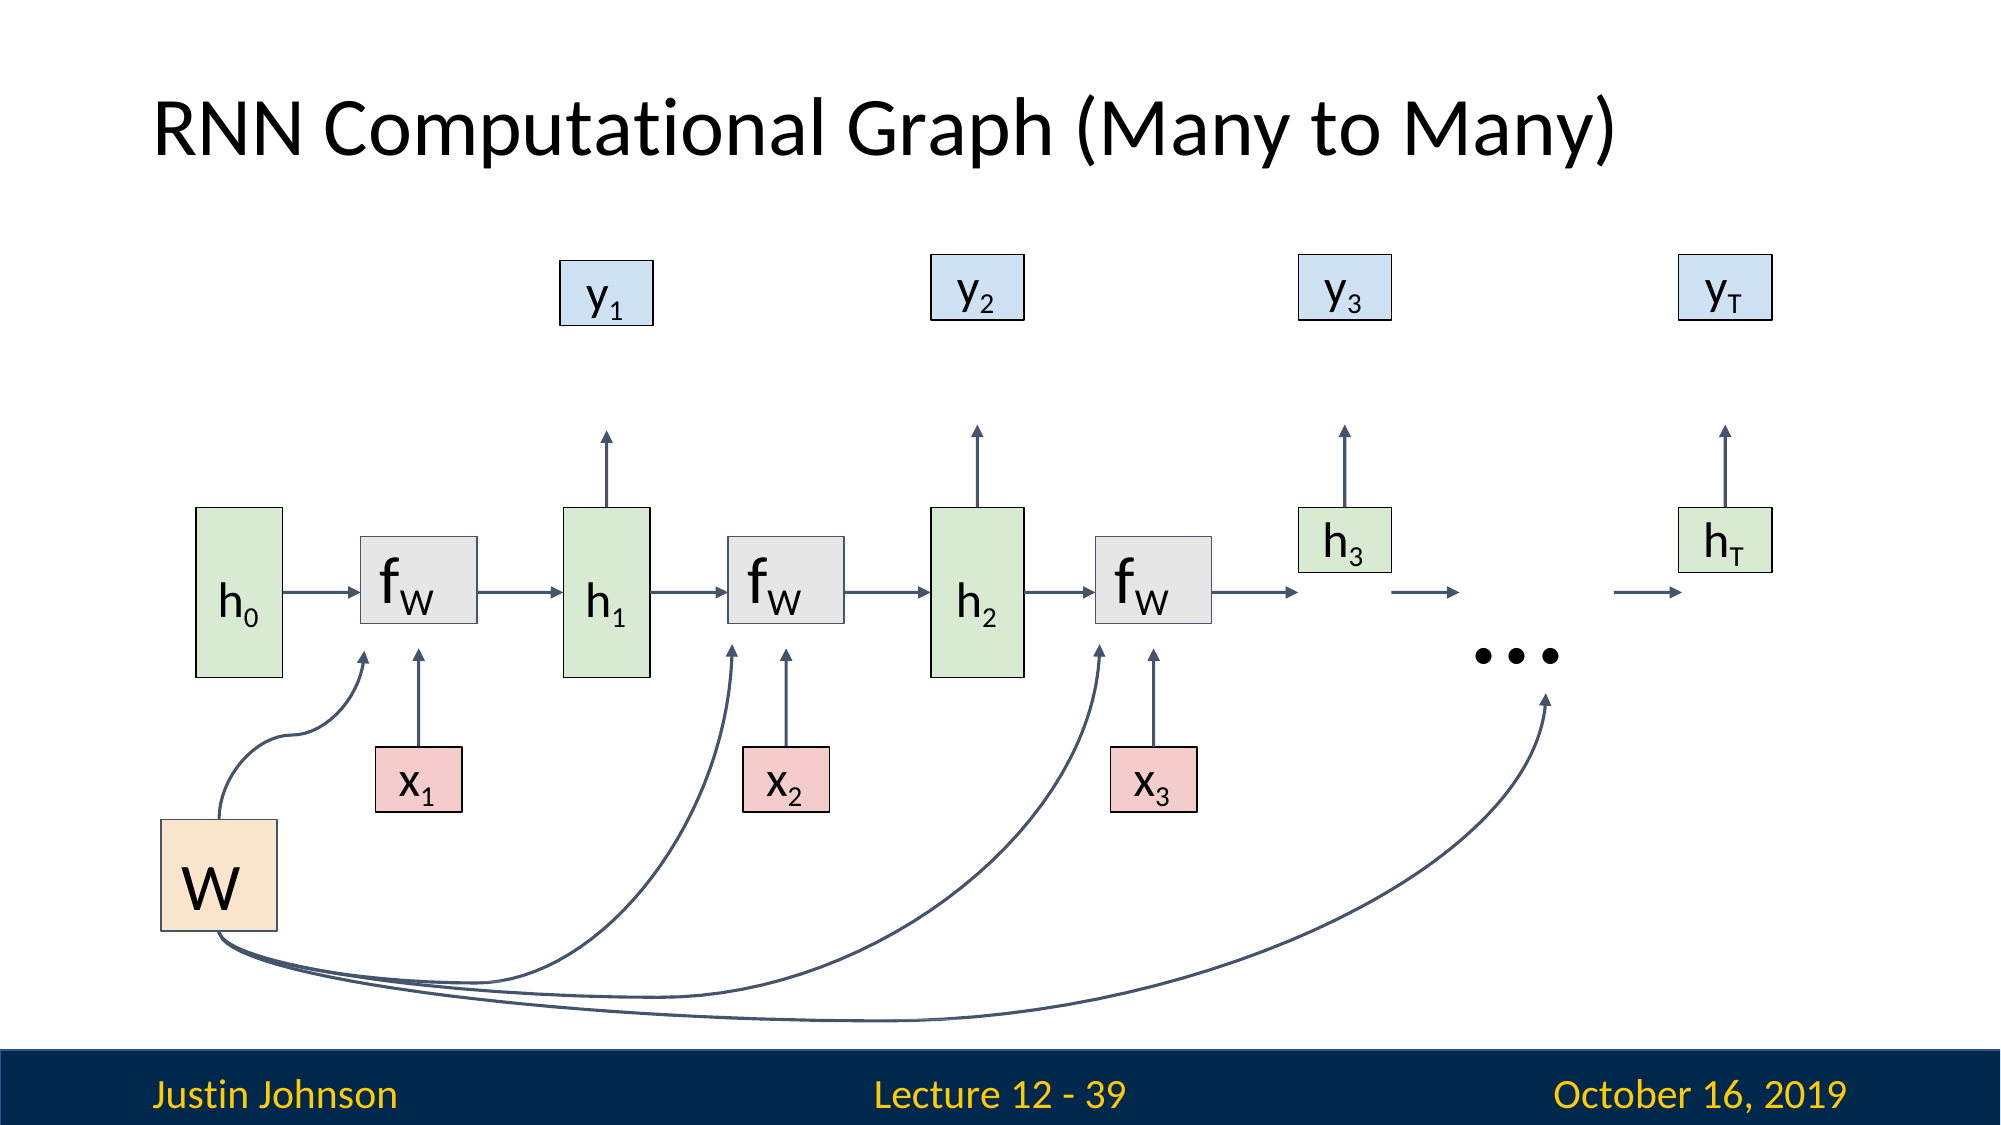

# RNN Computational Graph (Many to Many)
y2
y3
yT
y1

h3
hT
…
fW
fW
fW
h0
h1
h2

x1
x2
x3

W
Justin Johnson
October 16, 2019
Lecture 12 - 39